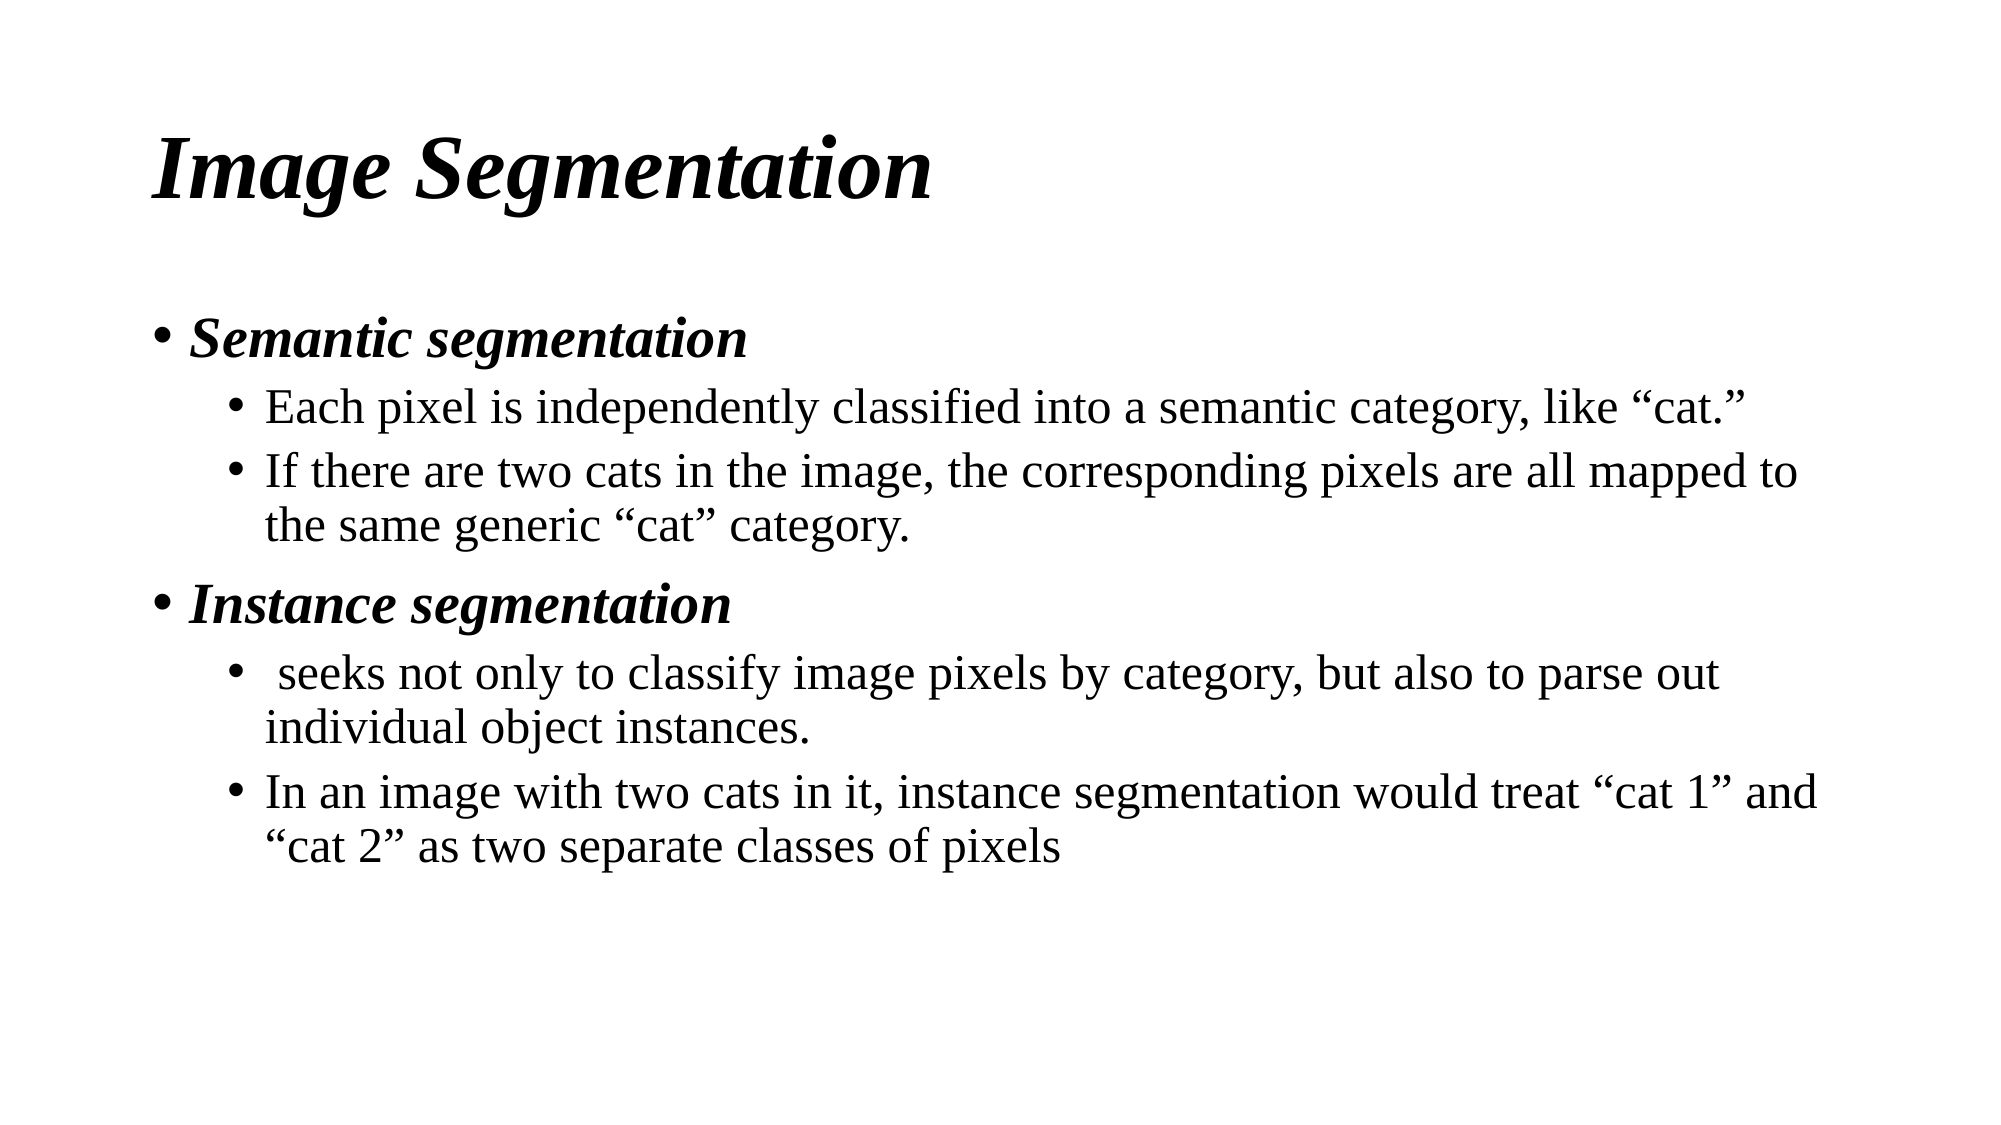

# Image Segmentation
Semantic segmentation
Each pixel is independently classified into a semantic category, like “cat.”
If there are two cats in the image, the corresponding pixels are all mapped to the same generic “cat” category.
Instance segmentation
 seeks not only to classify image pixels by category, but also to parse out individual object instances.
In an image with two cats in it, instance segmentation would treat “cat 1” and “cat 2” as two separate classes of pixels